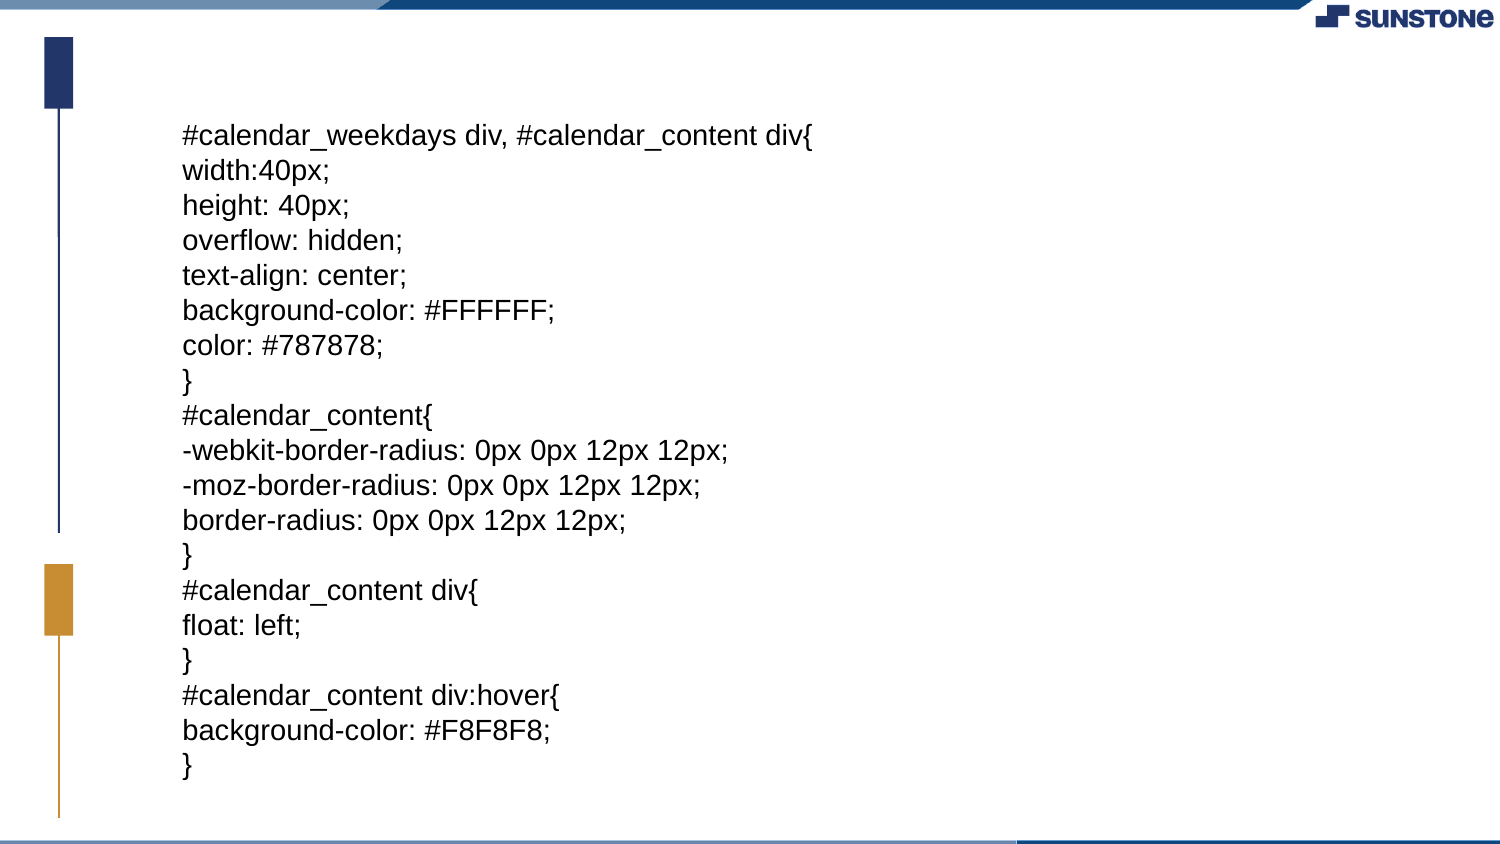

#calendar_weekdays div, #calendar_content div{
width:40px;
height: 40px;
overflow: hidden;
text-align: center;
background-color: #FFFFFF;
color: #787878;
}
#calendar_content{
-webkit-border-radius: 0px 0px 12px 12px;
-moz-border-radius: 0px 0px 12px 12px;
border-radius: 0px 0px 12px 12px;
}
#calendar_content div{
float: left;
}
#calendar_content div:hover{
background-color: #F8F8F8;
}